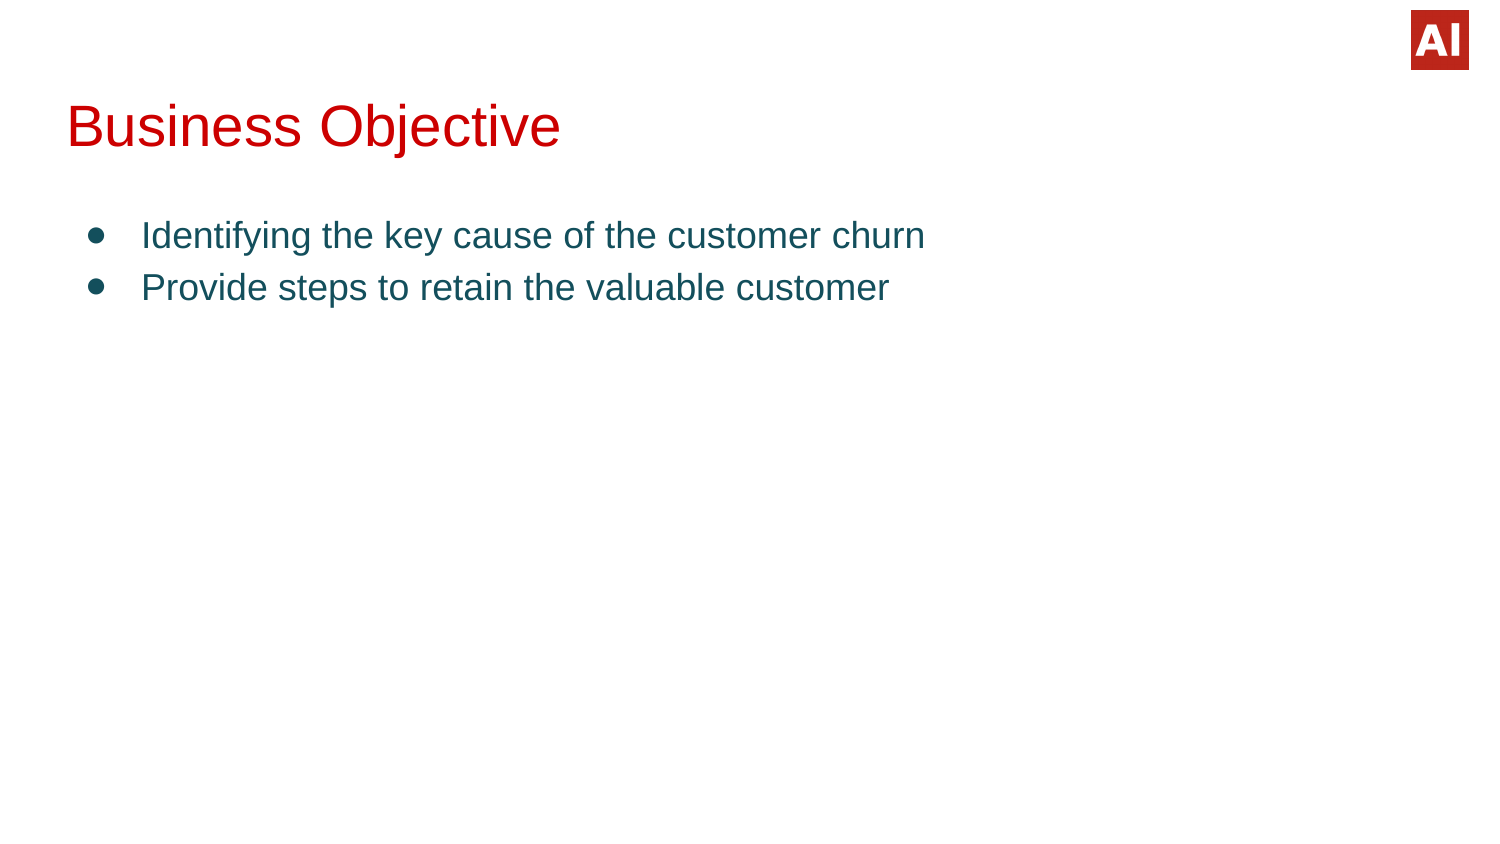

# Business Objective
Identifying the key cause of the customer churn
Provide steps to retain the valuable customer